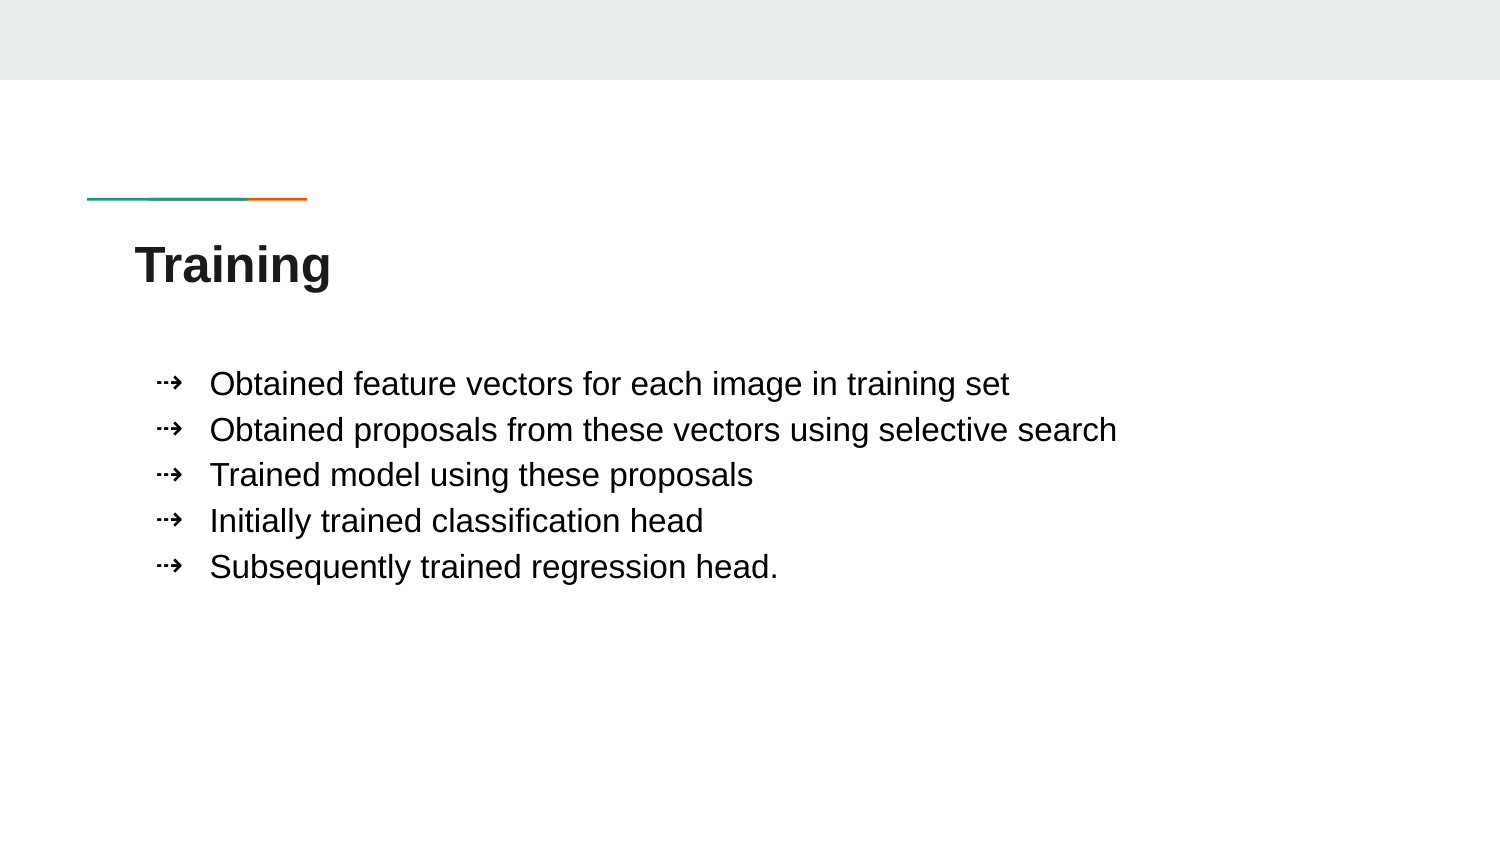

# Training
Obtained feature vectors for each image in training set
Obtained proposals from these vectors using selective search
Trained model using these proposals
Initially trained classification head
Subsequently trained regression head.